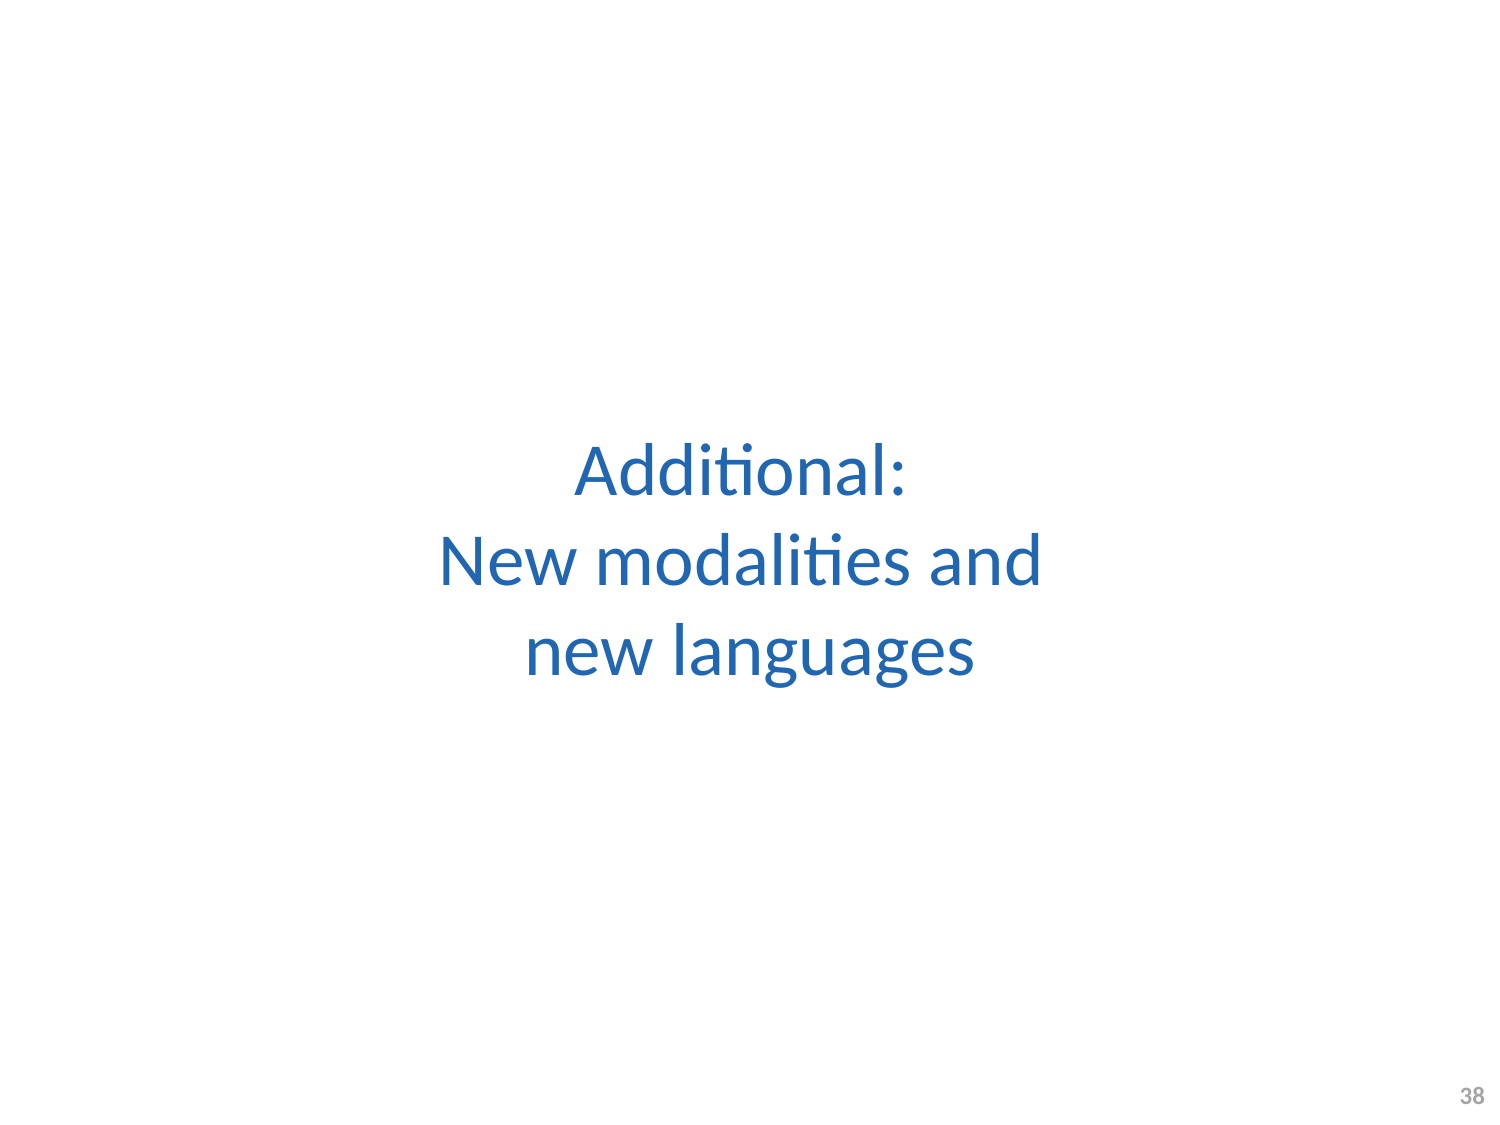

Additional:
New modalities and
new languages
38